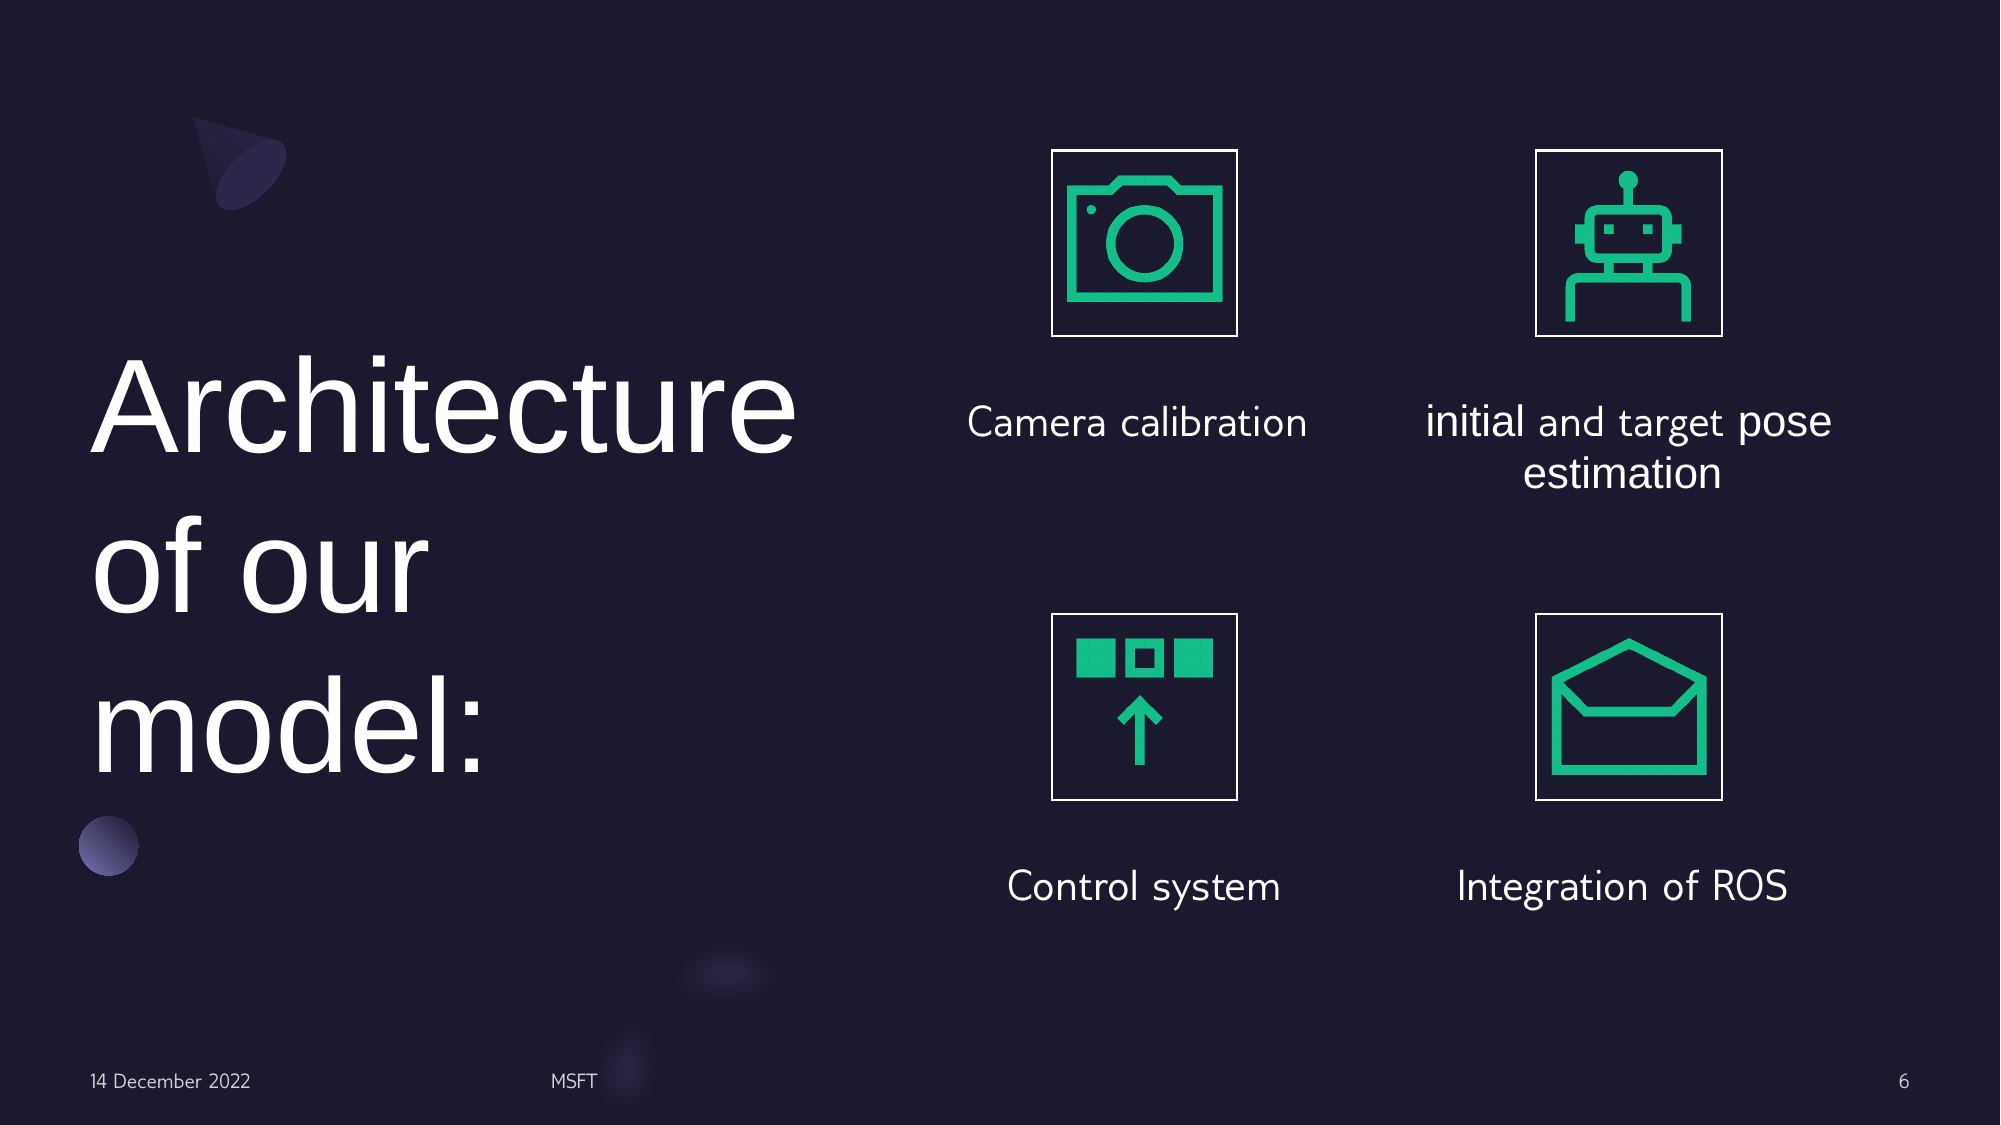

Camera calibration
initial and target pose estimation
Control system
Integration of ROS

# Architecture of our model:

14 December 2022
MSFT
6